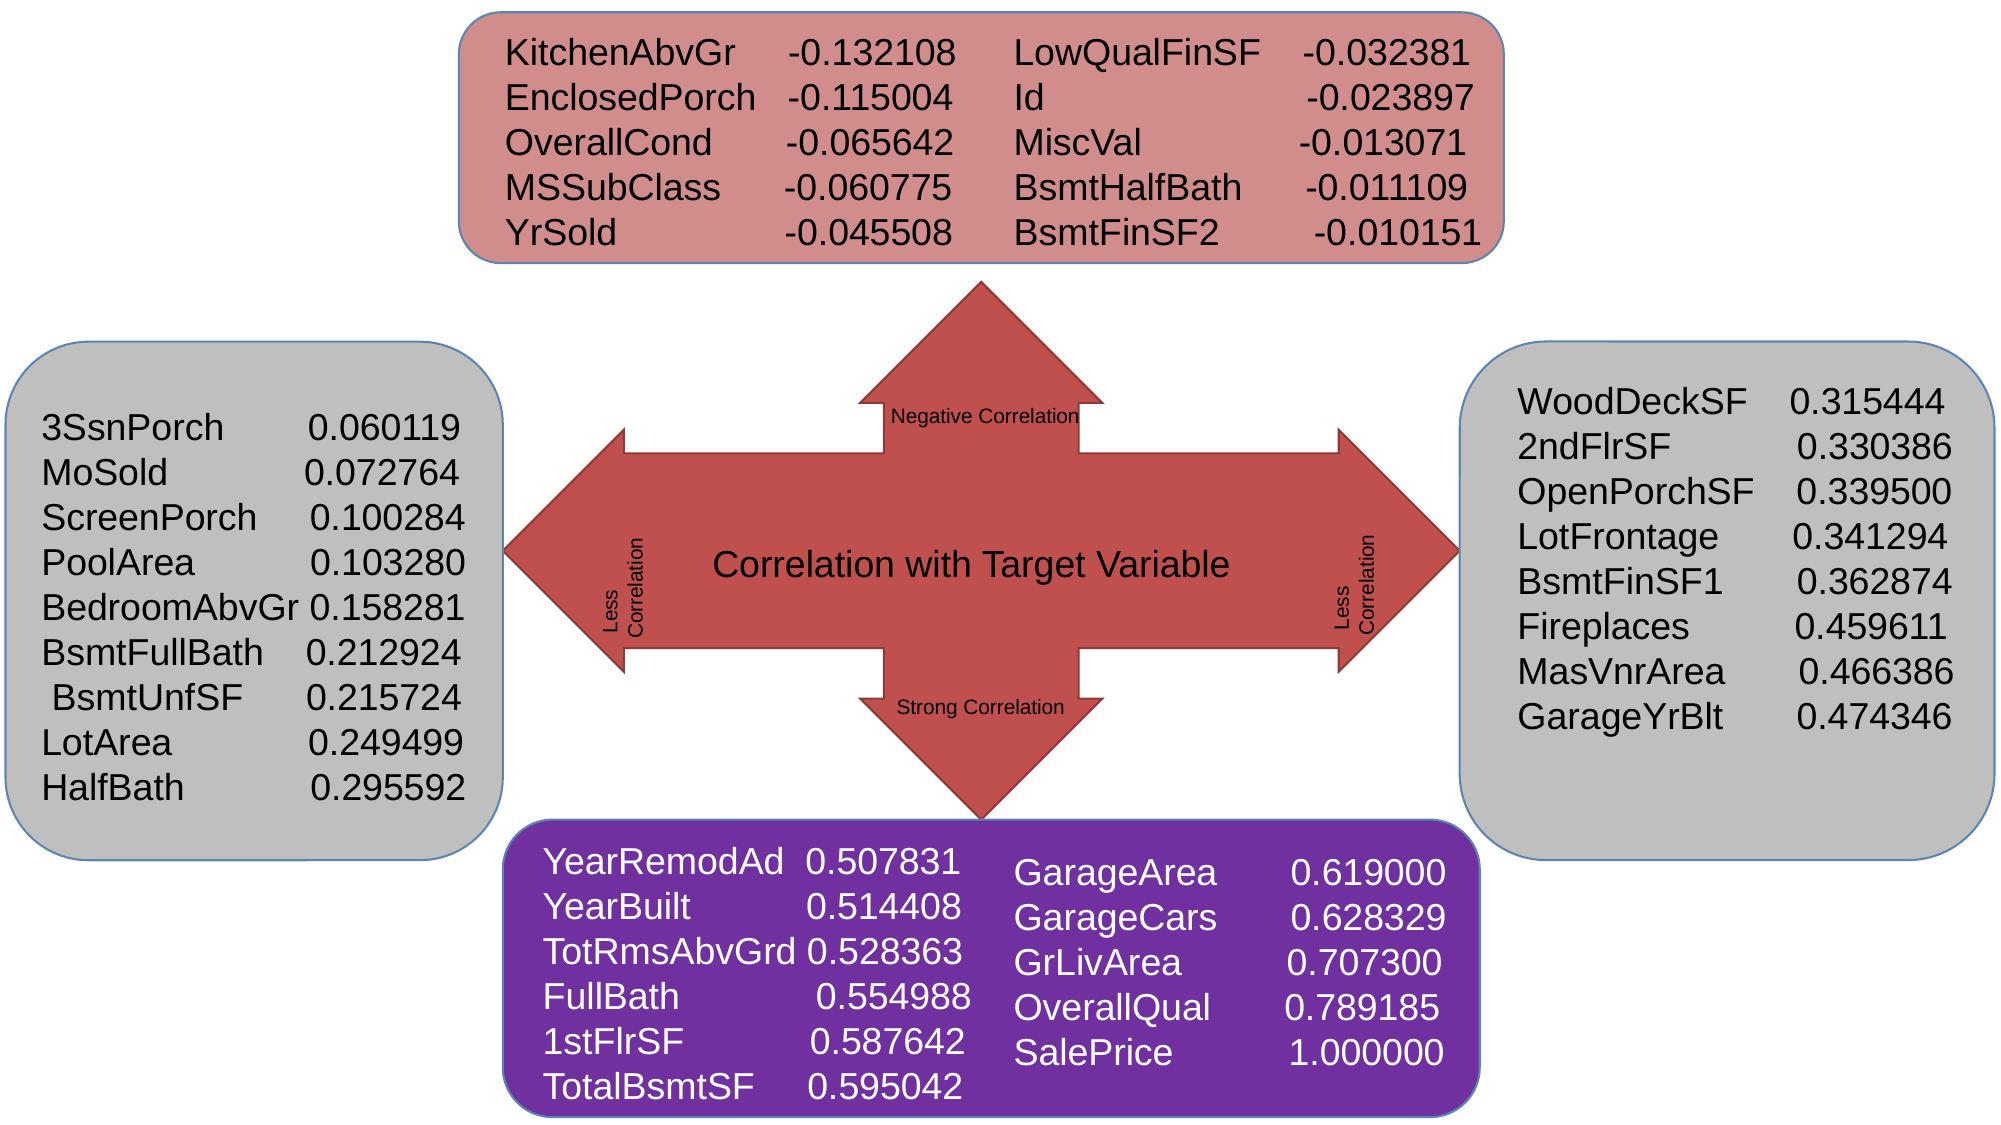

KitchenAbvGr     -0.132108
EnclosedPorch   -0.115004
OverallCond       -0.065642
MSSubClass      -0.060775
YrSold                -0.045508

LowQualFinSF    -0.032381
Id                         -0.023897
MiscVal               -0.013071
BsmtHalfBath      -0.011109
BsmtFinSF2         -0.010151

WoodDeckSF    0.315444
2ndFlrSF            0.330386
OpenPorchSF    0.339500
LotFrontage       0.341294
BsmtFinSF1       0.362874
Fireplaces          0.459611
MasVnrArea       0.466386
GarageYrBlt       0.474346
      Negative Correlation
3SsnPorch        0.060119
MoSold             0.072764
ScreenPorch     0.100284
PoolArea           0.103280
BedroomAbvGr 0.158281
BsmtFullBath    0.212924
 BsmtUnfSF      0.215724
LotArea             0.249499
HalfBath            0.295592
 Less Correlation
 Less Correlation
Correlation with Target Variable
         Strong Correlation

YearRemodAd  0.507831
YearBuilt           0.514408
TotRmsAbvGrd 0.528363
FullBath             0.554988
1stFlrSF            0.587642
TotalBsmtSF     0.595042
GarageArea       0.619000
GarageCars       0.628329
GrLivArea          0.707300
OverallQual       0.789185
SalePrice           1.000000